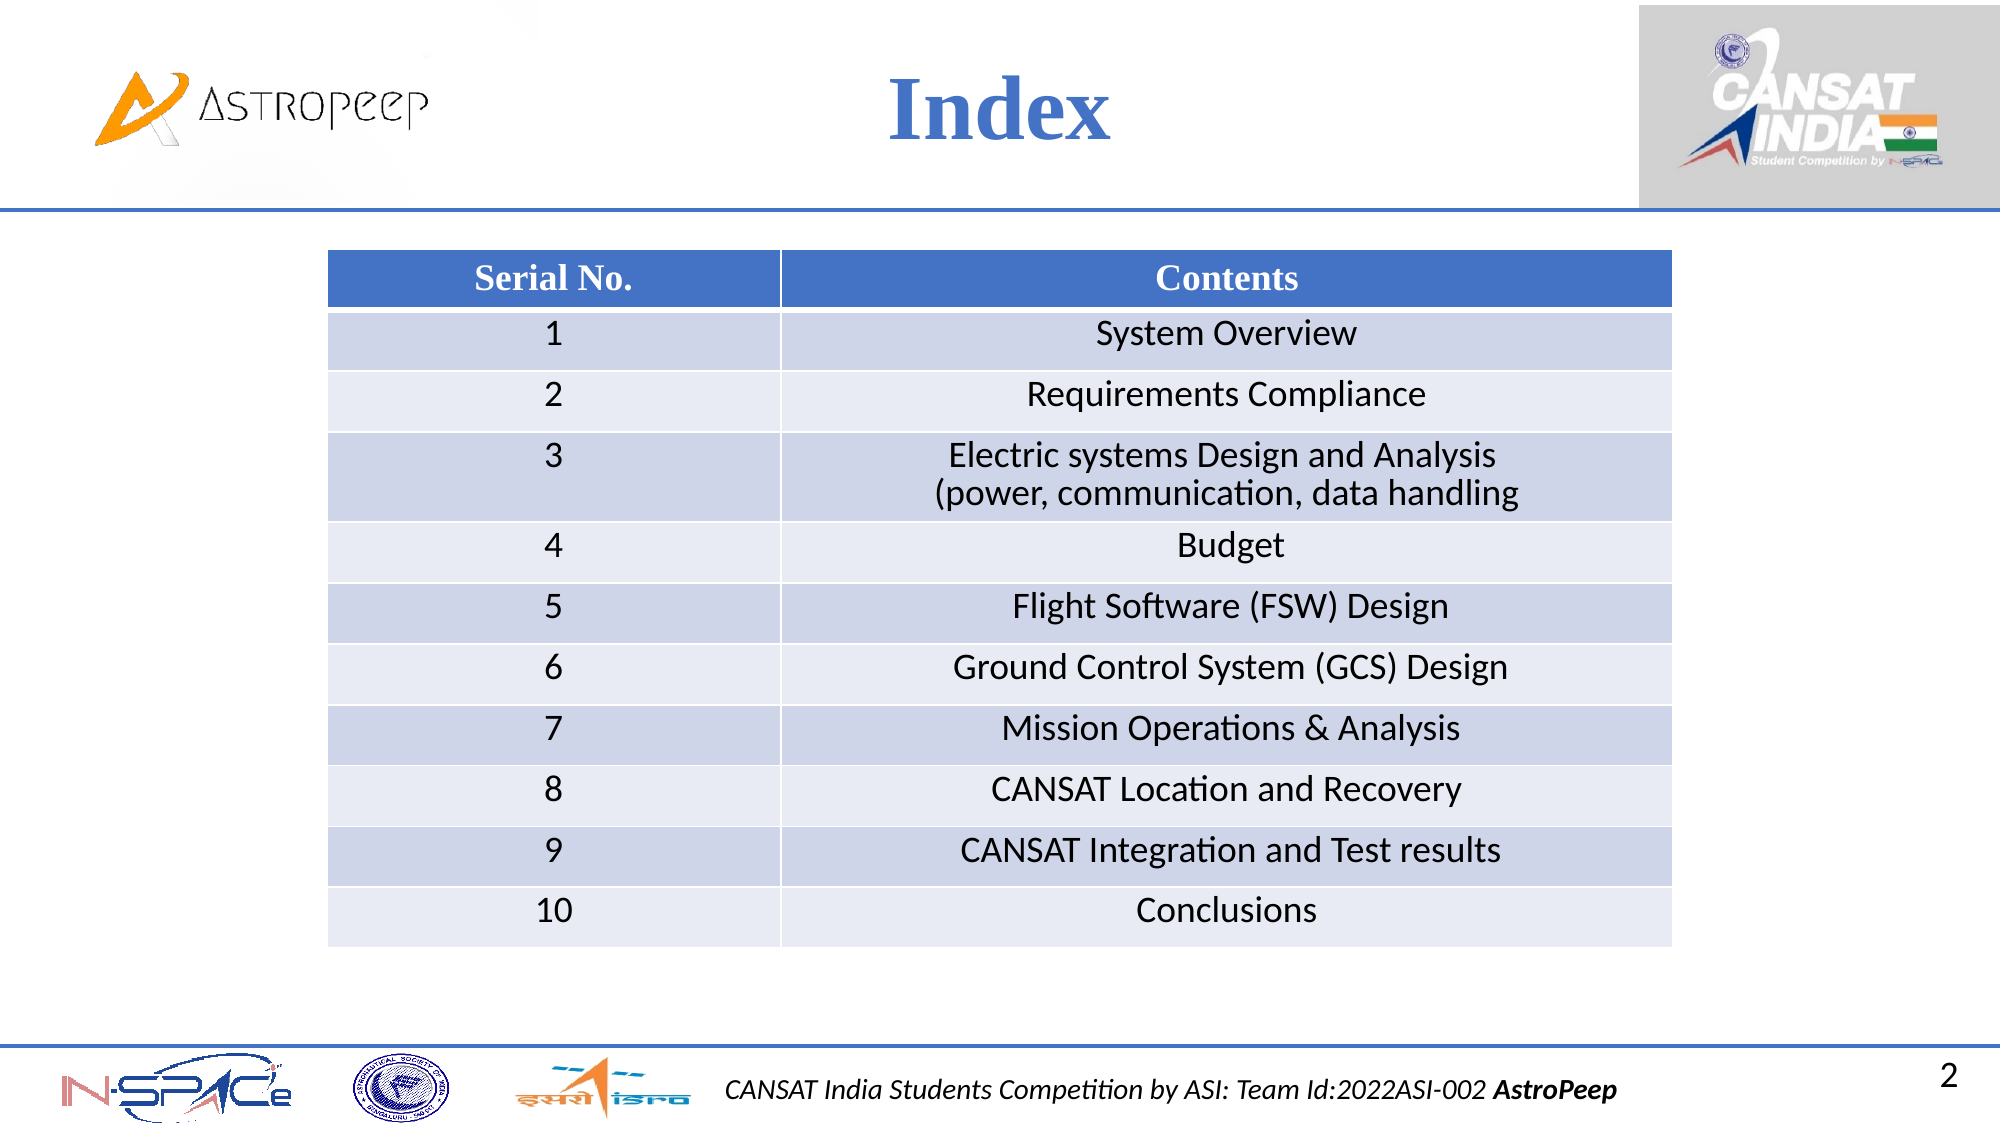

# Index
| Serial No. | Contents |
| --- | --- |
| 1 | System Overview |
| 2 | Requirements Compliance |
| 3 | Electric systems Design and Analysis (power, communication, data handling |
| 4 | Budget |
| 5 | Flight Software (FSW) Design |
| 6 | Ground Control System (GCS) Design |
| 7 | Mission Operations & Analysis |
| 8 | CANSAT Location and Recovery |
| 9 | CANSAT Integration and Test results |
| 10 | Conclusions |
2